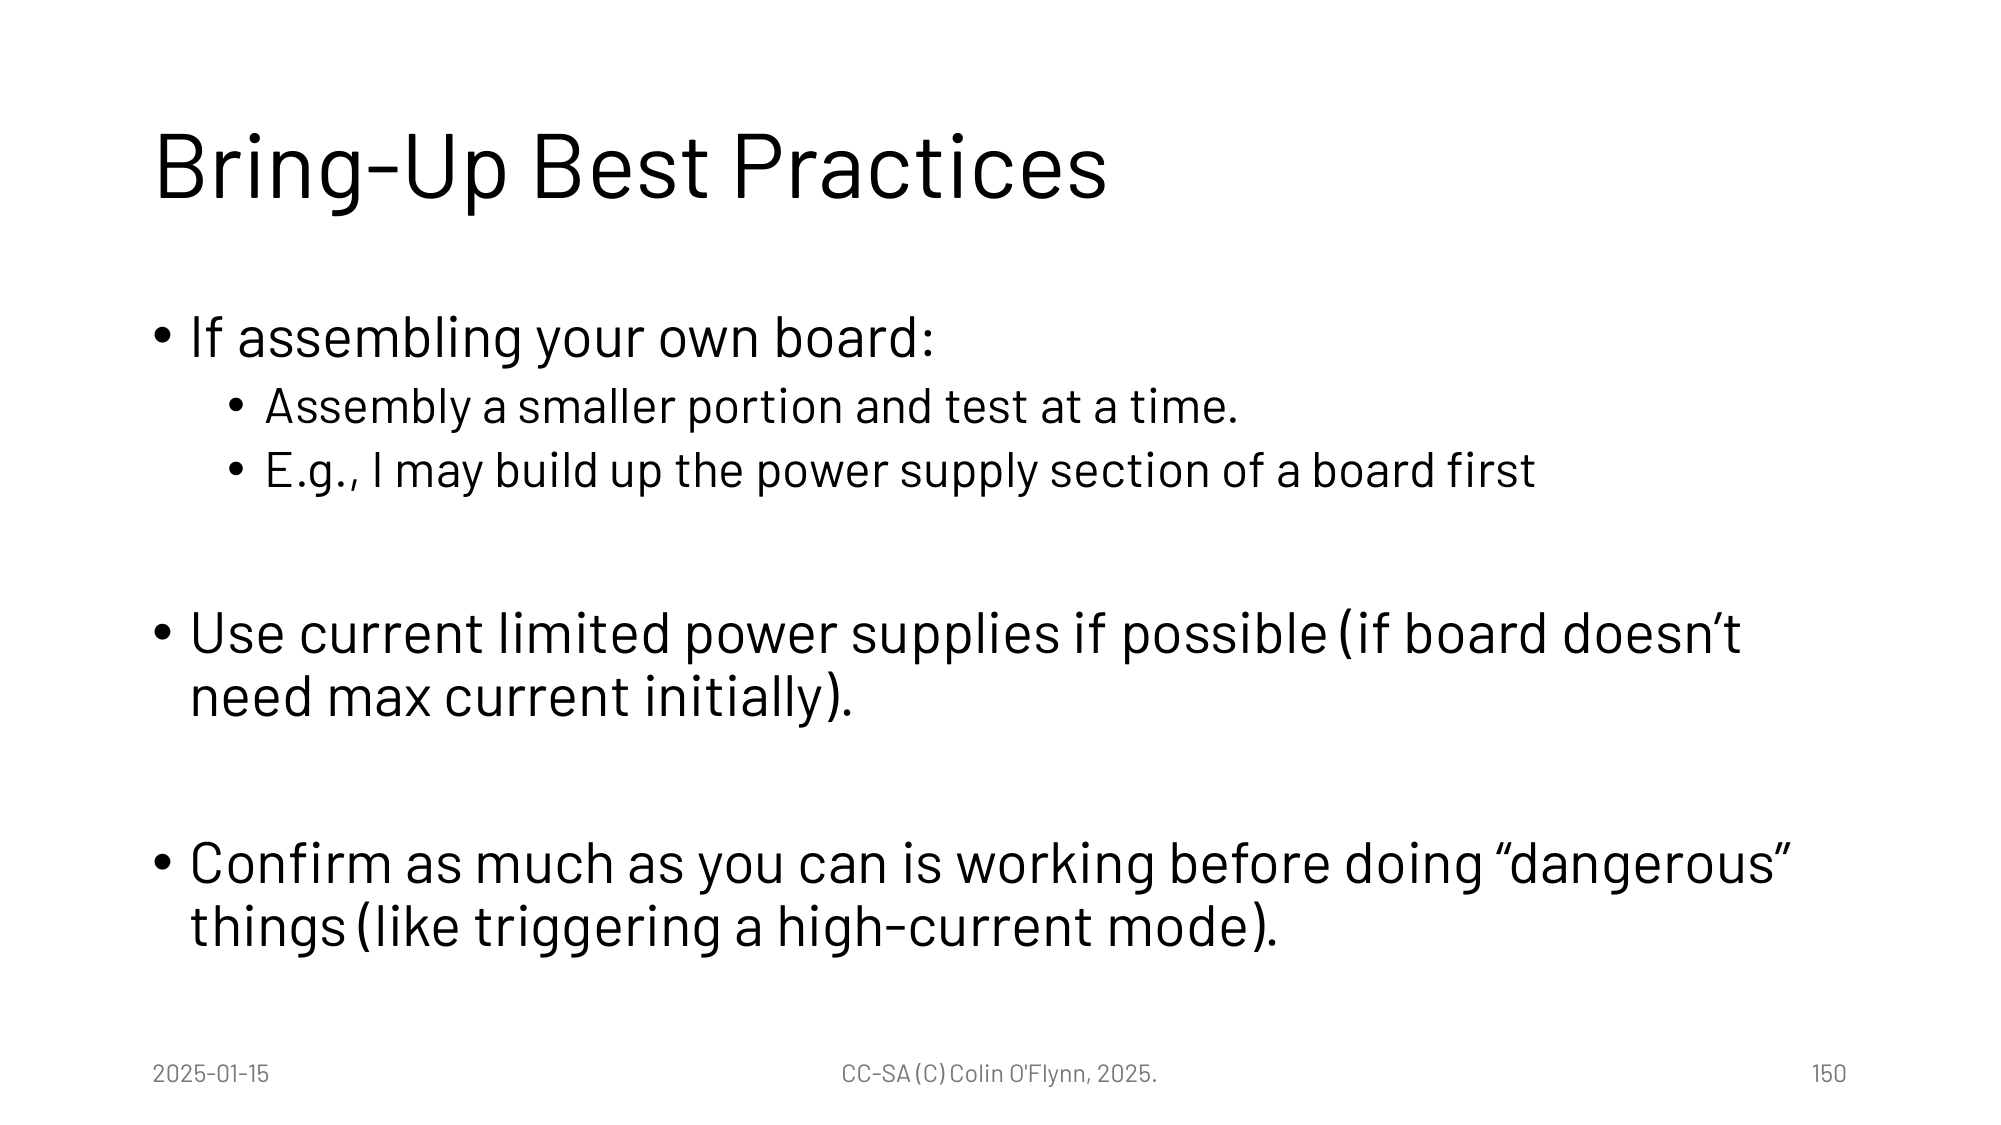

# Bring-Up Best Practices
If assembling your own board:
Assembly a smaller portion and test at a time.
E.g., I may build up the power supply section of a board first

Use current limited power supplies if possible (if board doesn’t need max current initially).

Confirm as much as you can is working before doing “dangerous” things (like triggering a high-current mode).
2025-01-15
CC-SA (C) Colin O'Flynn, 2025.
150